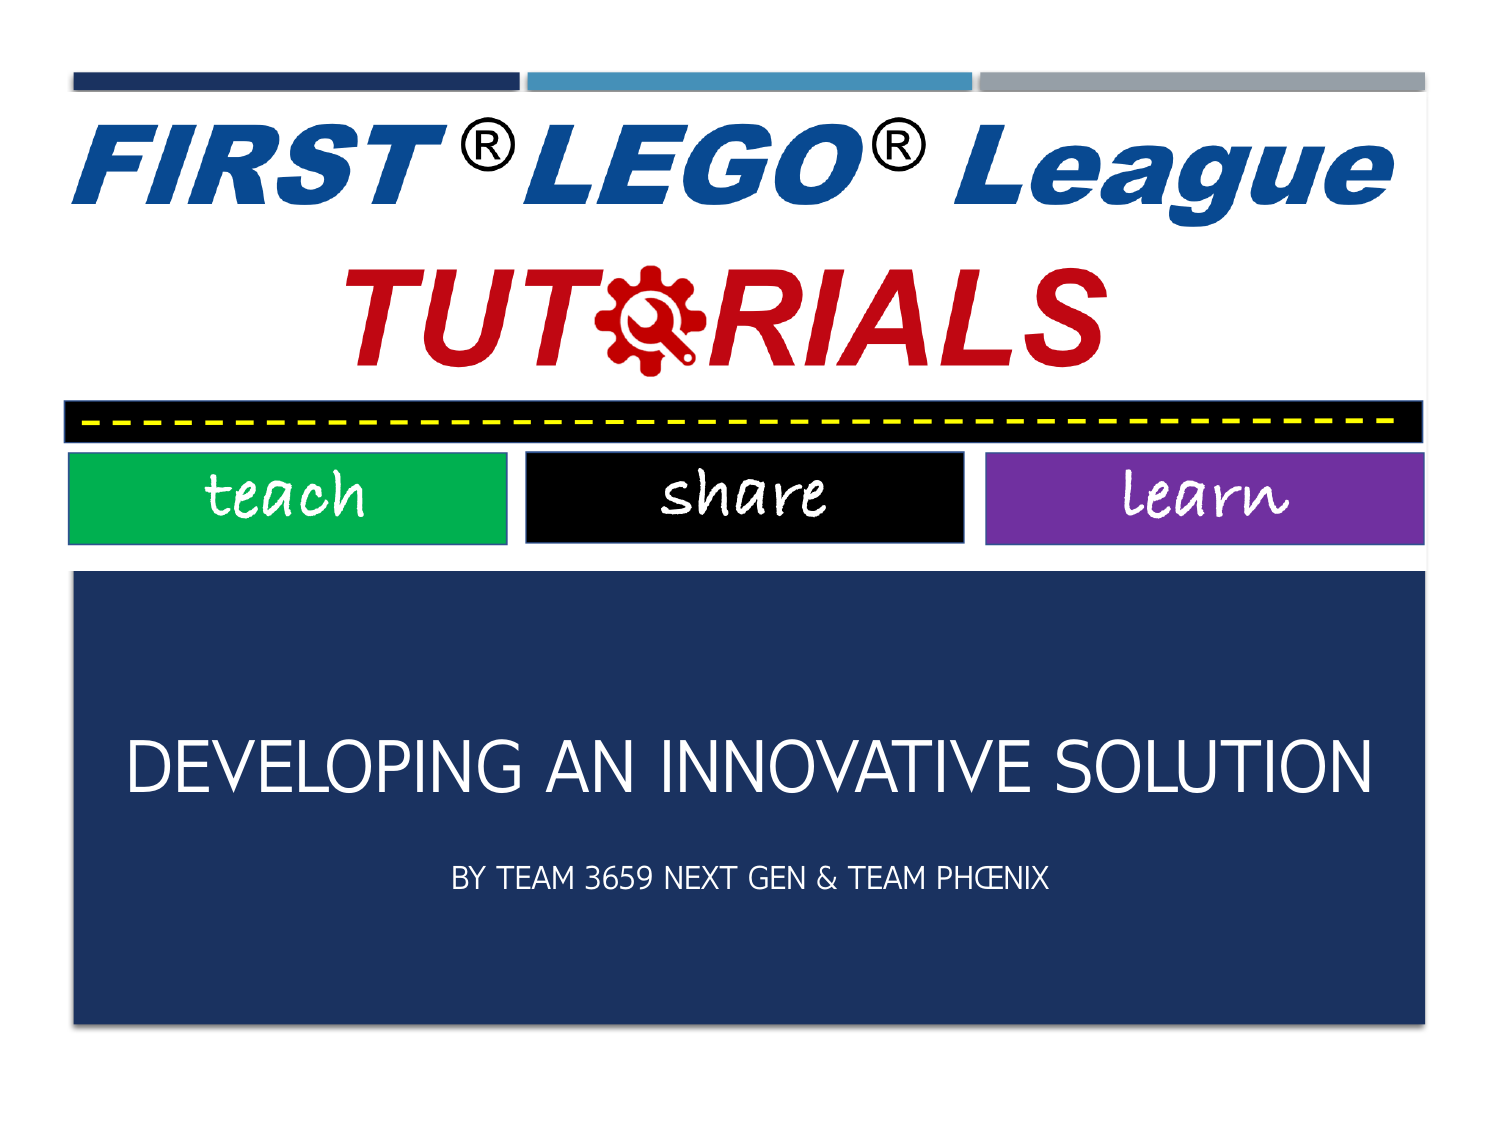

# Developing an Innovative Solution
By Team 3659 NeXt Gen & Team Phoenix